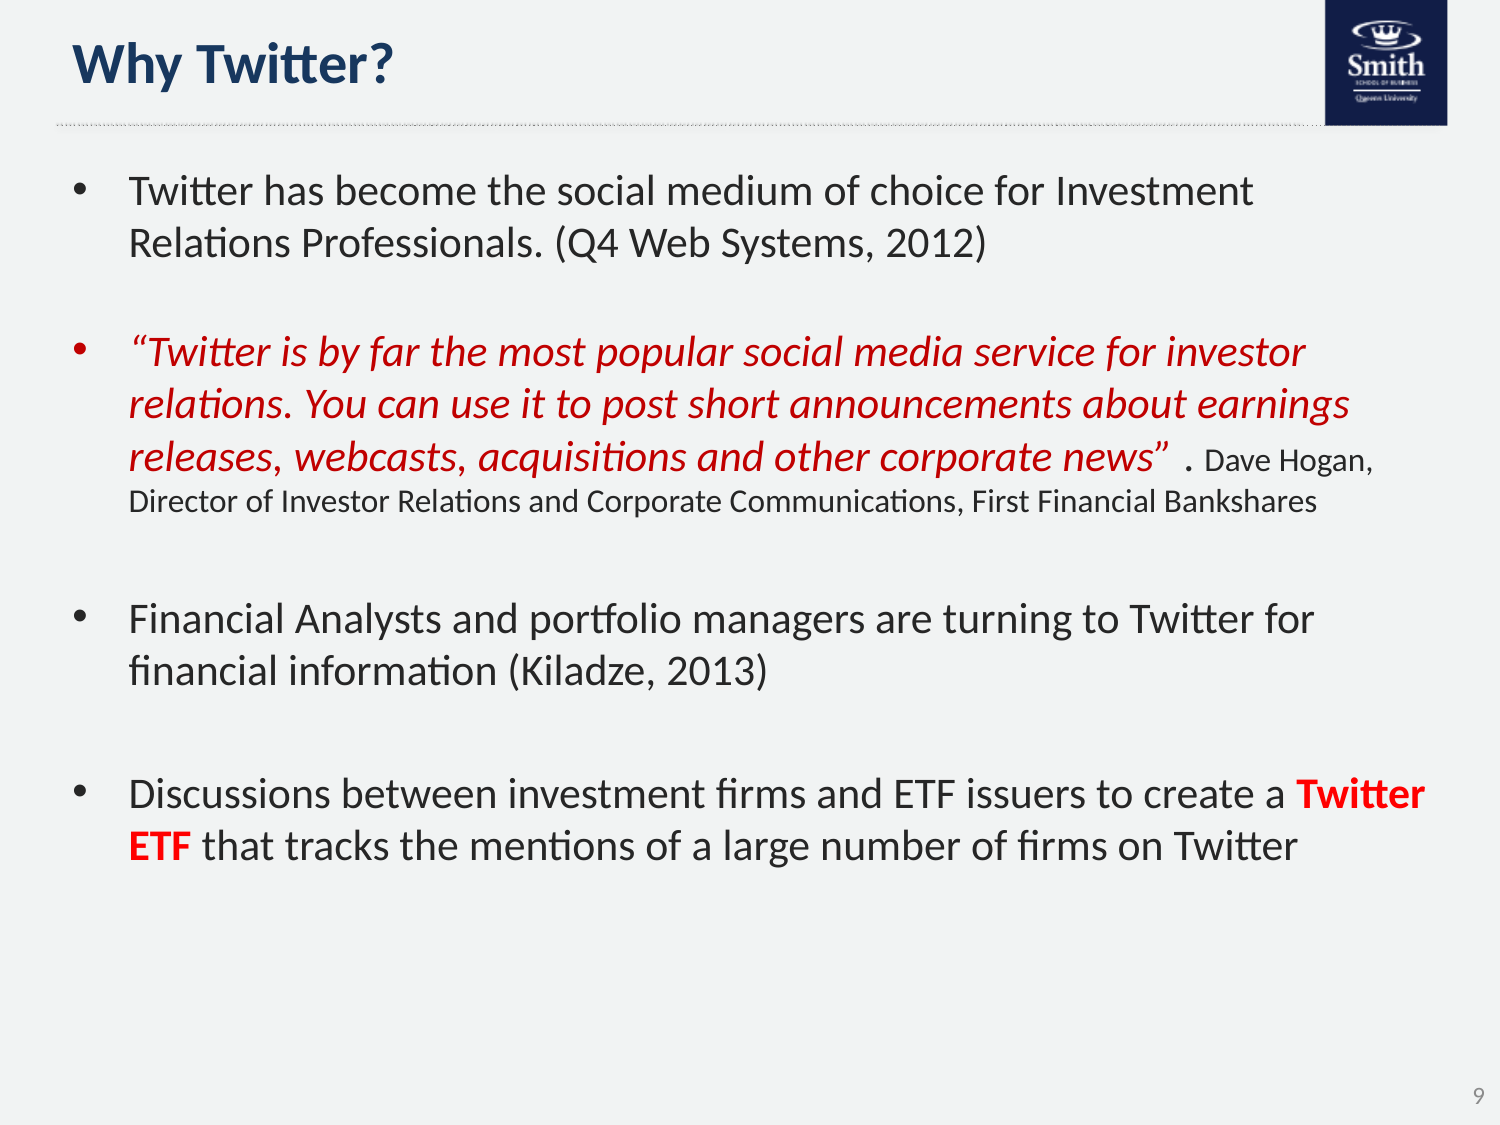

# Why Twitter?

Twitter has become the social medium of choice for Investment Relations Professionals. (Q4 Web Systems, 2012)

“Twitter is by far the most popular social media service for investor relations. You can use it to post short announcements about earnings releases, webcasts, acquisitions and other corporate news” . Dave Hogan, Director of Investor Relations and Corporate Communications, First Financial Bankshares

Financial Analysts and portfolio managers are turning to Twitter for financial information (Kiladze, 2013)

Discussions between investment firms and ETF issuers to create a Twitter ETF that tracks the mentions of a large number of firms on Twitter